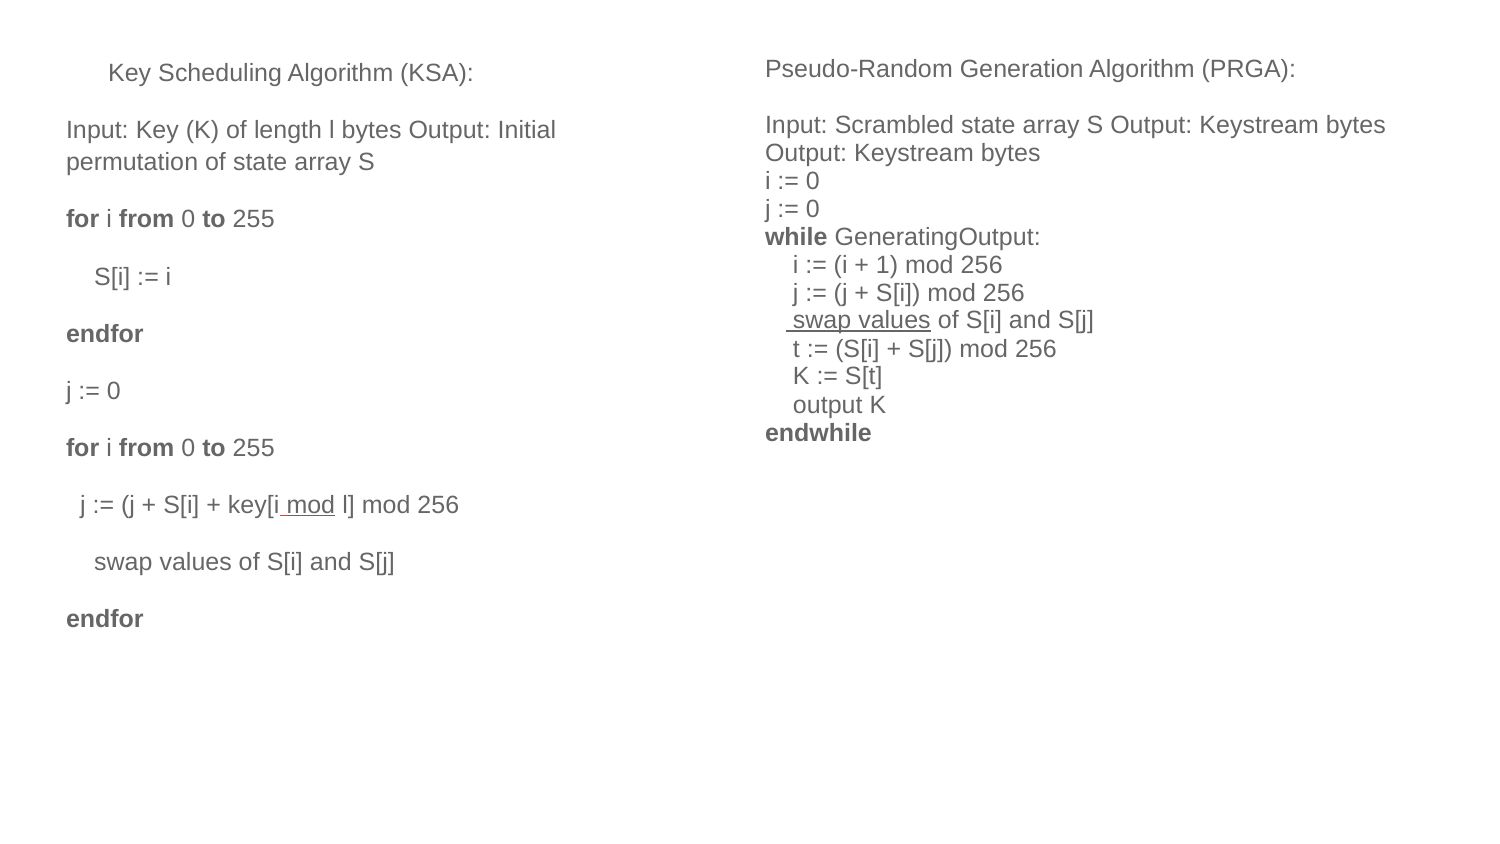

Key Scheduling Algorithm (KSA):
Input: Key (K) of length l bytes Output: Initial permutation of state array S
for i from 0 to 255
    S[i] := i
endfor
j := 0
for i from 0 to 255
  j := (j + S[i] + key[i mod l] mod 256
    swap values of S[i] and S[j]
endfor

# Pseudo-Random Generation Algorithm (PRGA):

Input: Scrambled state array S Output: Keystream bytes
Output: Keystream bytes
i := 0
j := 0
while GeneratingOutput:
    i := (i + 1) mod 256
    j := (j + S[i]) mod 256
    swap values of S[i] and S[j]
    t := (S[i] + S[j]) mod 256
    K := S[t]
    output K
endwhile